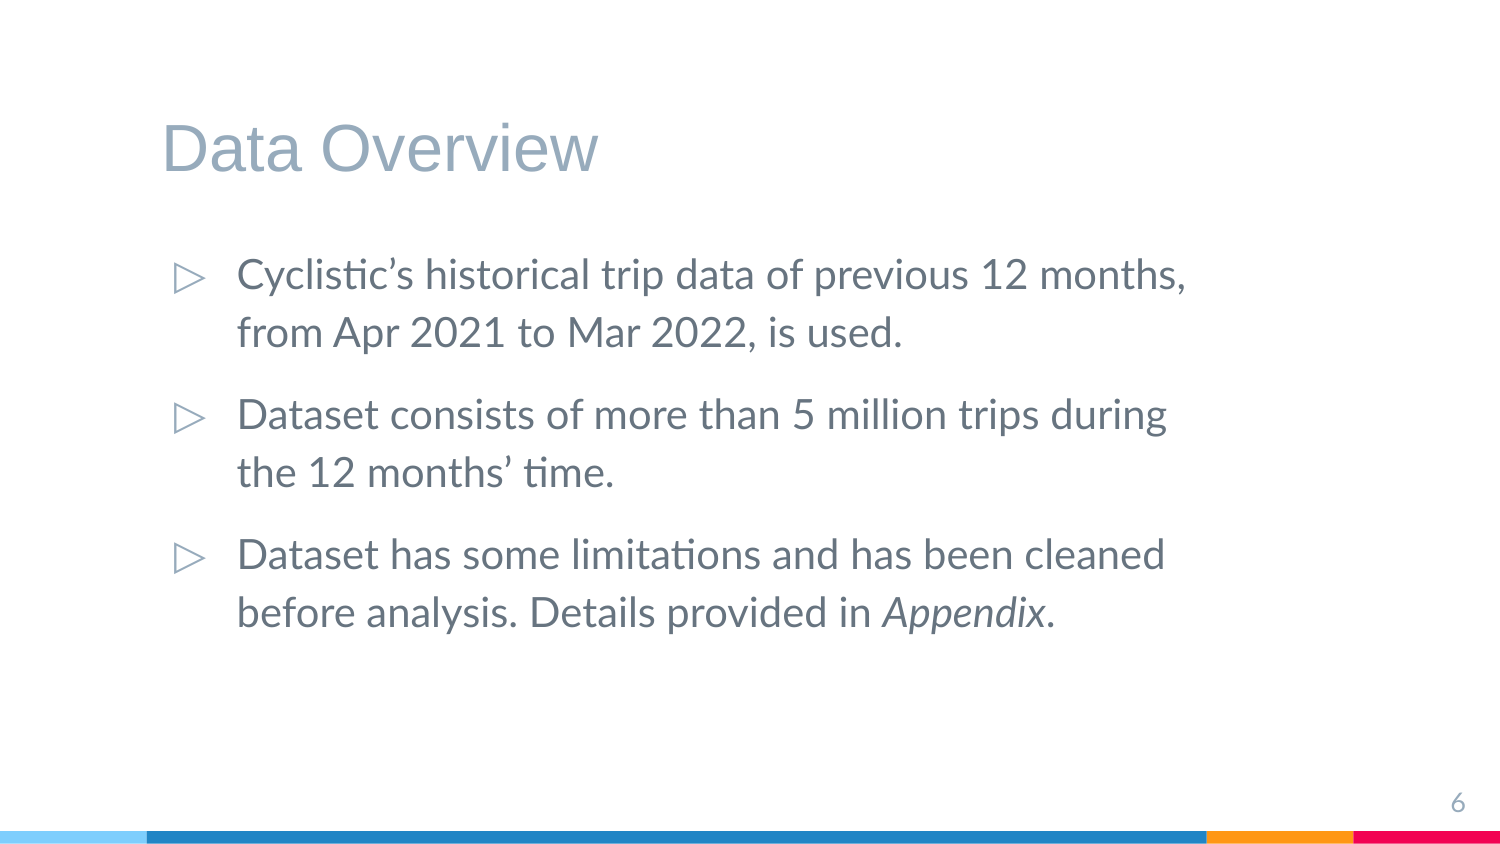

# Data Overview
Cyclistic’s historical trip data of previous 12 months, from Apr 2021 to Mar 2022, is used.
Dataset consists of more than 5 million trips during the 12 months’ time.
Dataset has some limitations and has been cleaned before analysis. Details provided in Appendix.

6